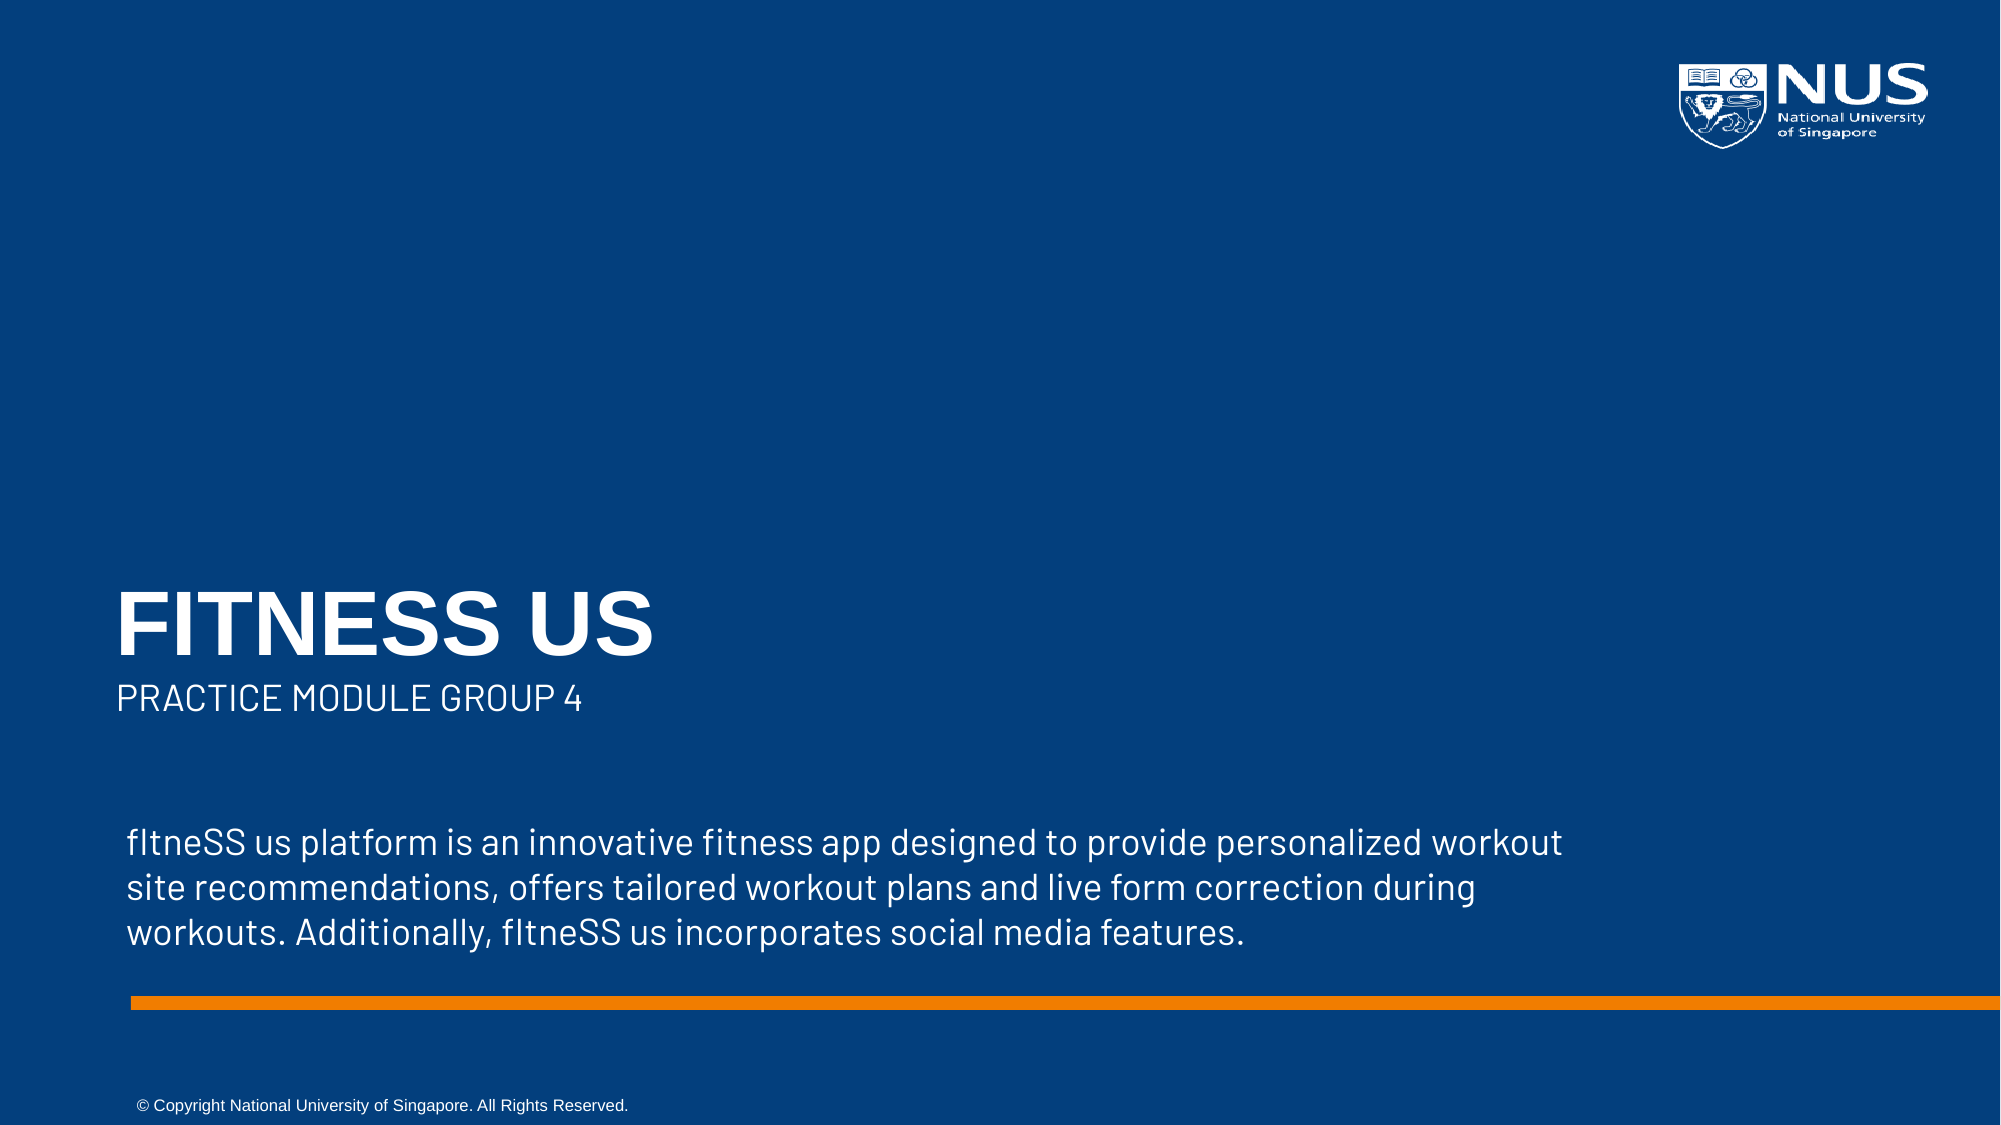

# Fitness us Practice module group 4
fItneSS us platform is an innovative fitness app designed to provide personalized workout site recommendations, offers tailored workout plans and live form correction during workouts. Additionally, fItneSS us incorporates social media features.